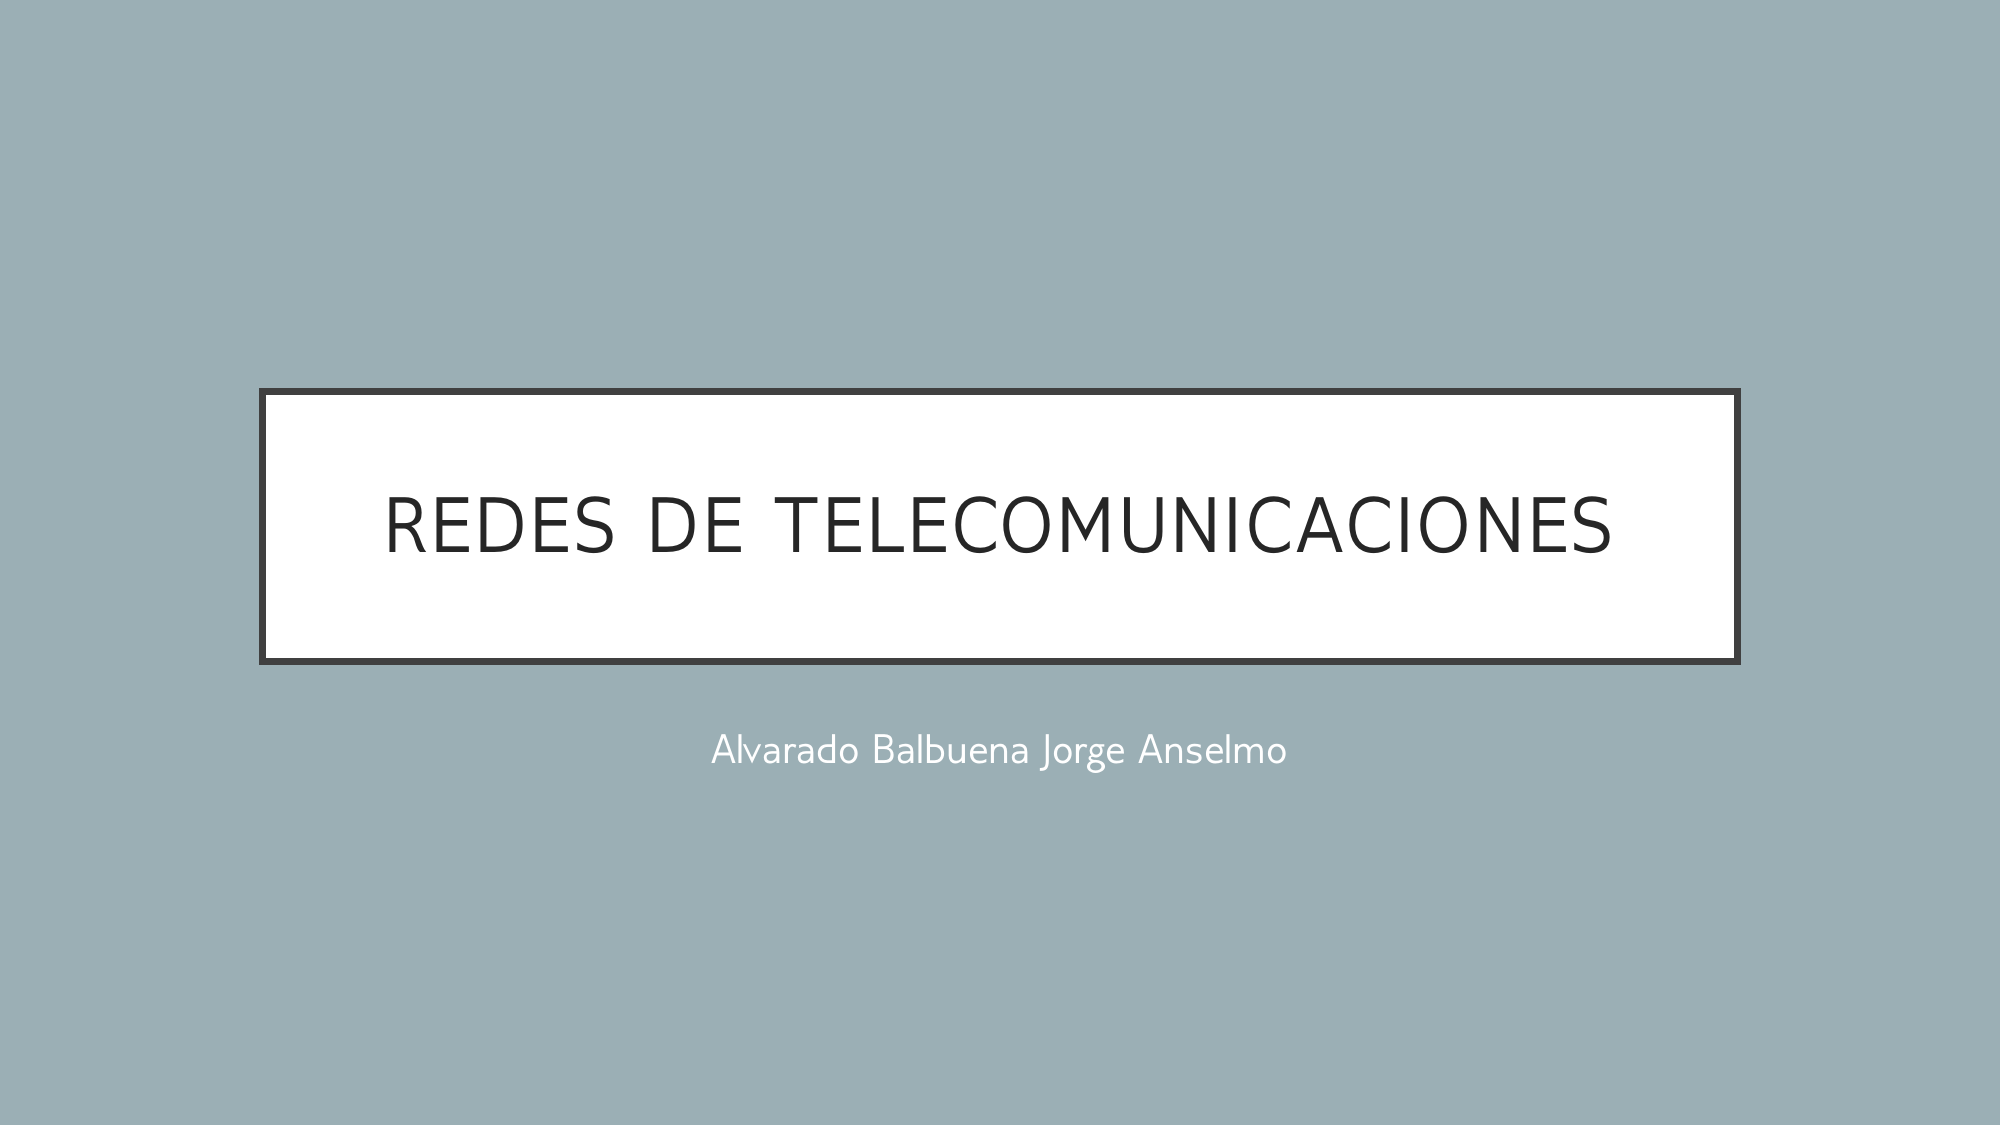

# Redes de telecomunicaciones
Alvarado Balbuena Jorge Anselmo